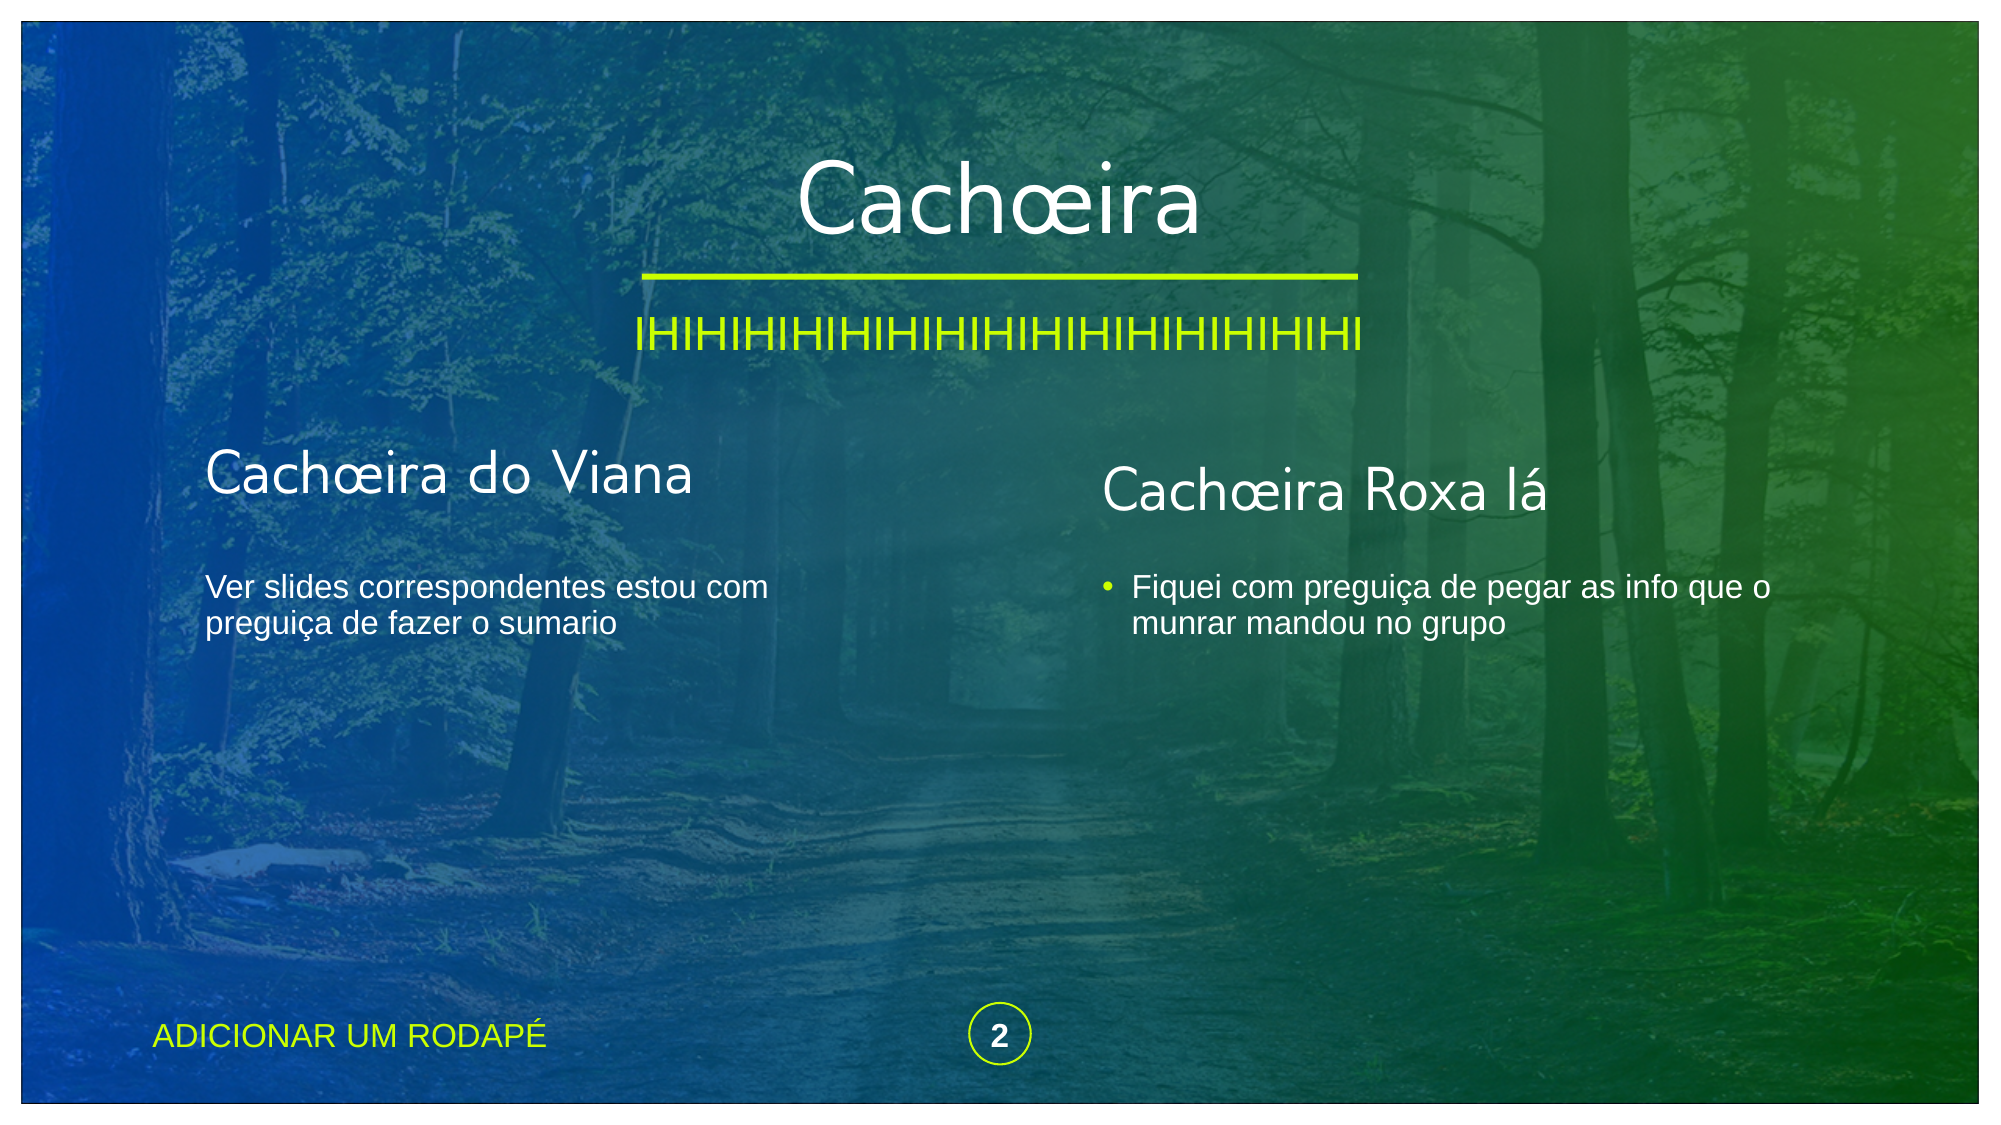

# Cachoeira
IHIHIHIHIHIHIHIHIHIHIHIHIHIHIHI
Cachoeira do Viana
Cachoeira Roxa lá
Ver slides correspondentes estou com preguiça de fazer o sumario

Fiquei com preguiça de pegar as info que o munrar mandou no grupo
ADICIONAR UM RODAPÉ
2